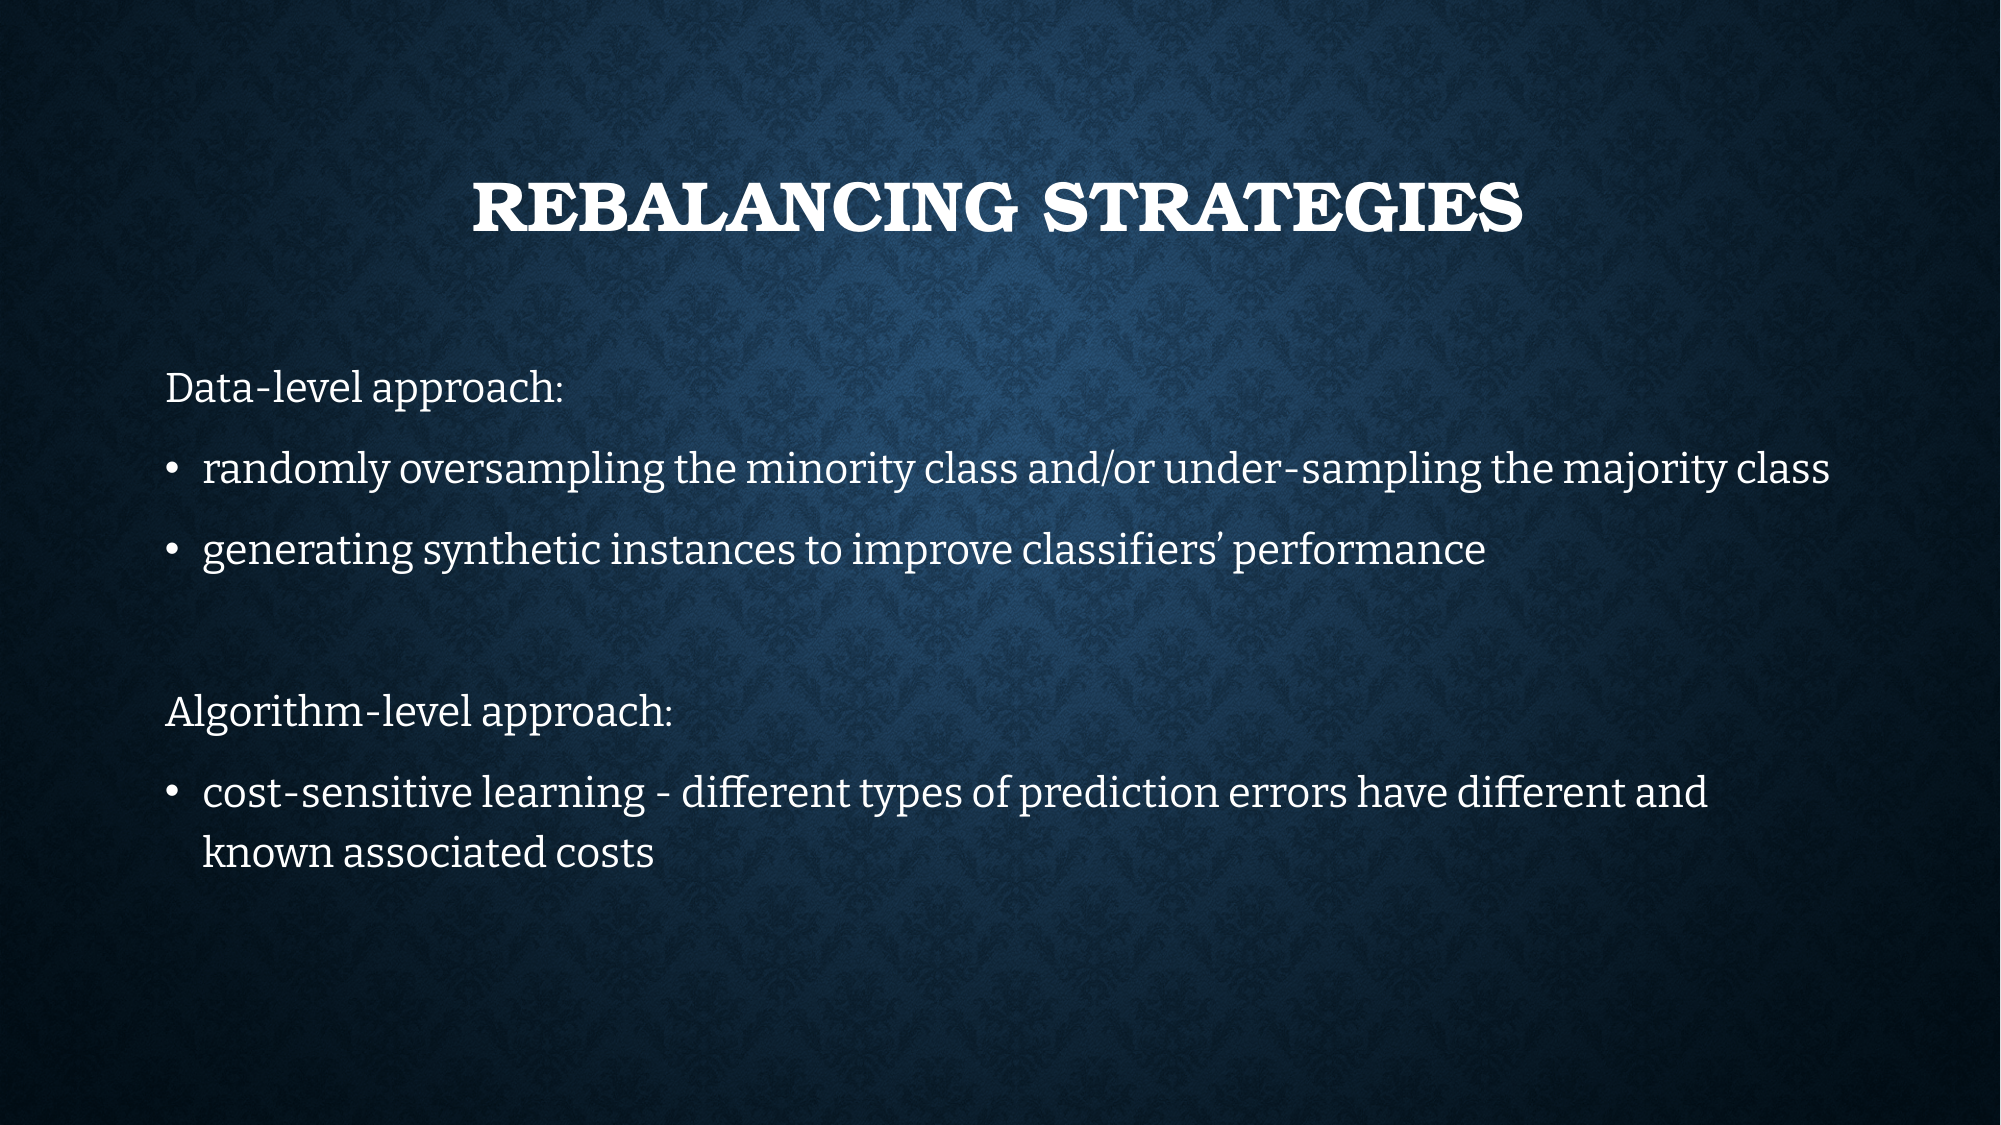

# rebalancing strategies
Data-level approach:
randomly oversampling the minority class and/or under-sampling the majority class
generating synthetic instances to improve classifiers’ performance

Algorithm-level approach:
cost-sensitive learning - different types of prediction errors have different and known associated costs